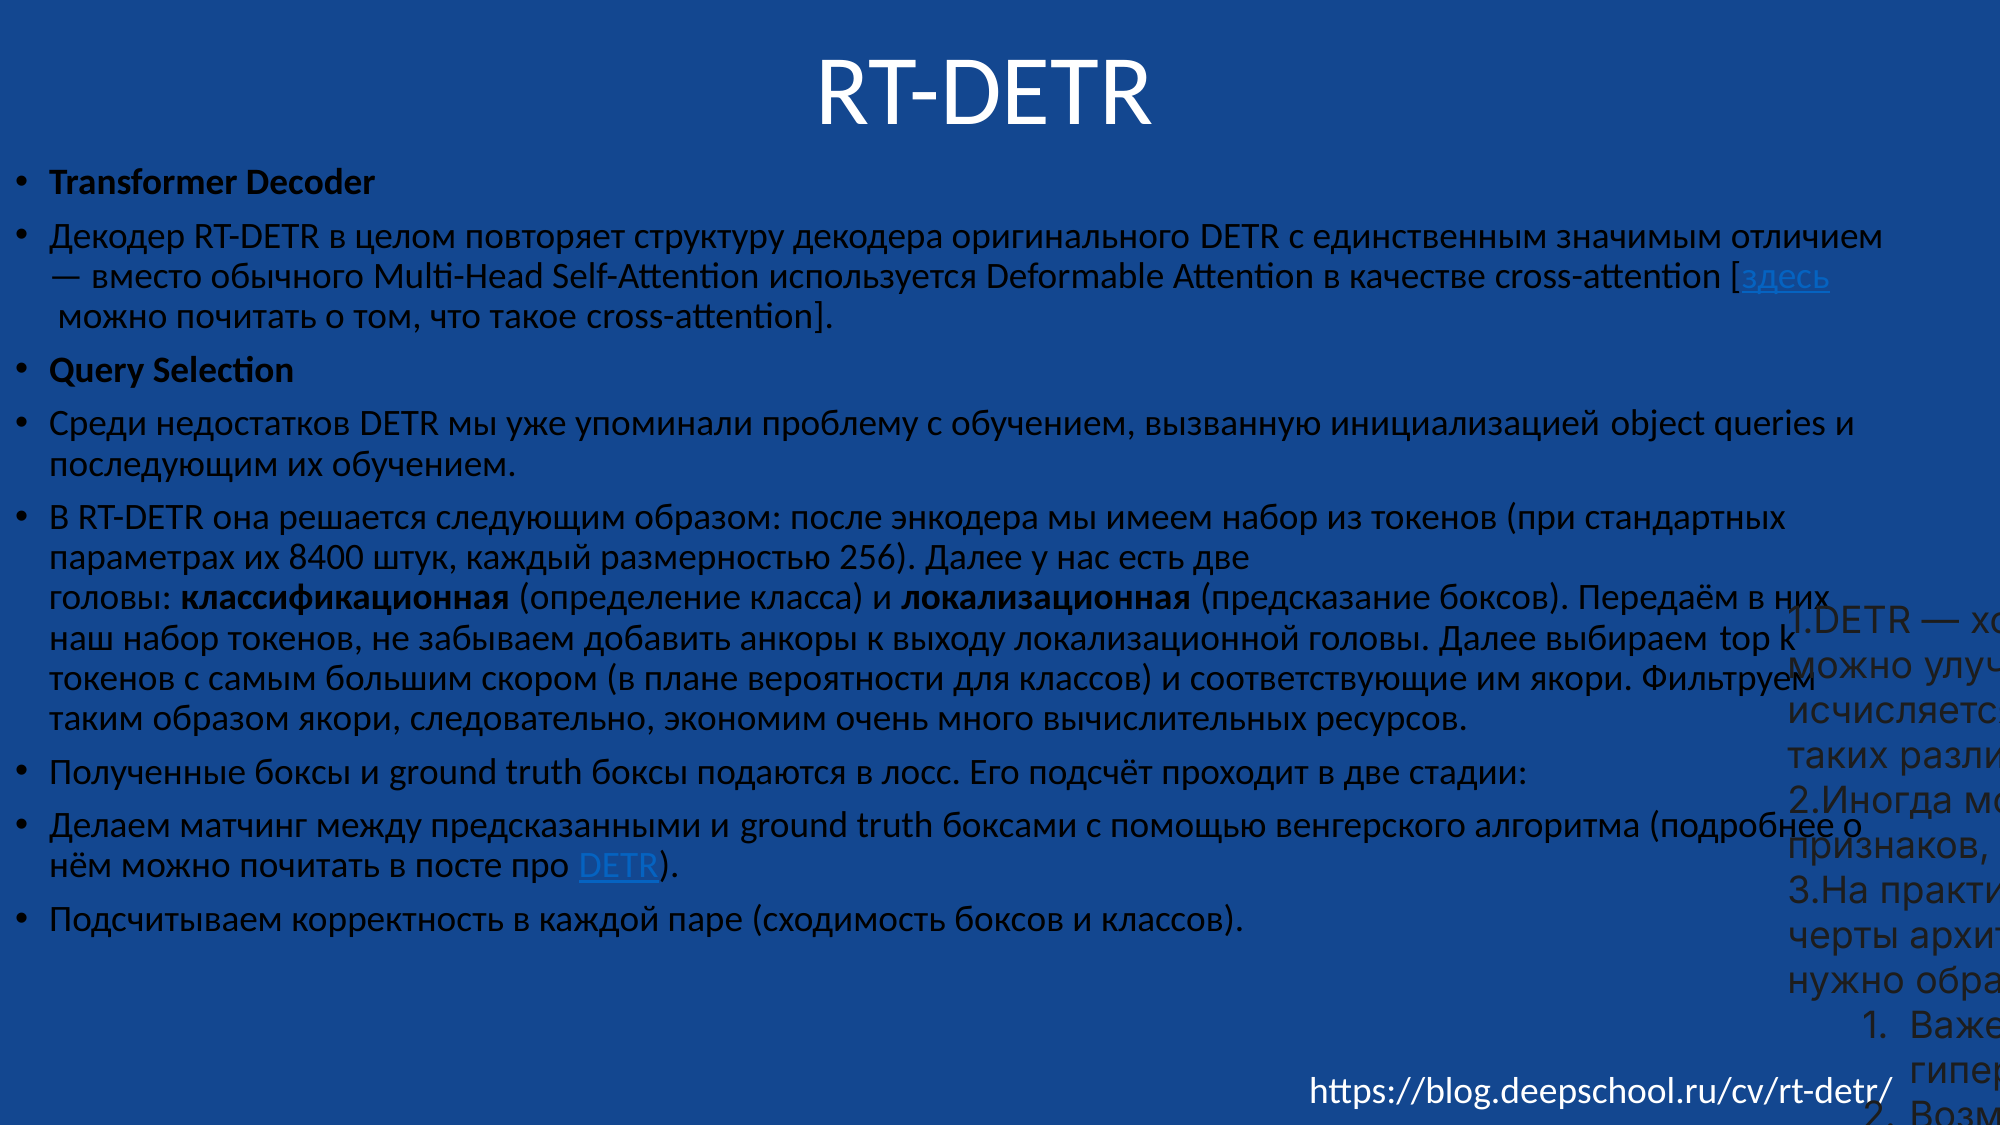

# RT-DETR

Transformer Decoder
Декодер RT-DETR в целом повторяет структуру декодера оригинального DETR с единственным значимым отличием — вместо обычного Multi-Head Self-Attention используется Deformable Attention в качестве cross-attention [здесь можно почитать о том, что такое cross-attention].
Query Selection
Среди недостатков DETR мы уже упоминали проблему с обучением, вызванную инициализацией object queries и последующим их обучением.
В RT-DETR она решается следующим образом: после энкодера мы имеем набор из токенов (при стандартных параметрах их 8400 штук, каждый размерностью 256). Далее у нас есть две головы: классификационная (определение класса) и локализационная (предсказание боксов). Передаём в них наш набор токенов, не забываем добавить анкоры к выходу локализационной головы. Далее выбираем top k токенов с самым большим скором (в плане вероятности для классов) и соответствующие им якори. Фильтруем таким образом якори, следовательно, экономим очень много вычислительных ресурсов.
Полученные боксы и ground truth боксы подаются в лосс. Его подсчёт проходит в две стадии:
Делаем матчинг между предсказанными и ground truth боксами с помощью венгерского алгоритма (подробнее о нём можно почитать в посте про DETR).
Подсчитываем корректность в каждой паре (сходимость боксов и классов).

DETR — хорошая база, компоненты которой можно улучшать. Количество статей об этом исчисляется десятками. RT-DETR — комбинация таких различных идей.
Иногда можно упрощать вычисления по картам признаков, например, как это было с S5.
На практике у RT-DETR всё ещё есть “плохие” черты архитектур на трансформерах, на которые нужно обращать внимание. Например:
Важен внимательный подбор гиперпараметров;
Возможен уход лосса в None в середине обучения.

https://blog.deepschool.ru/cv/rt-detr/